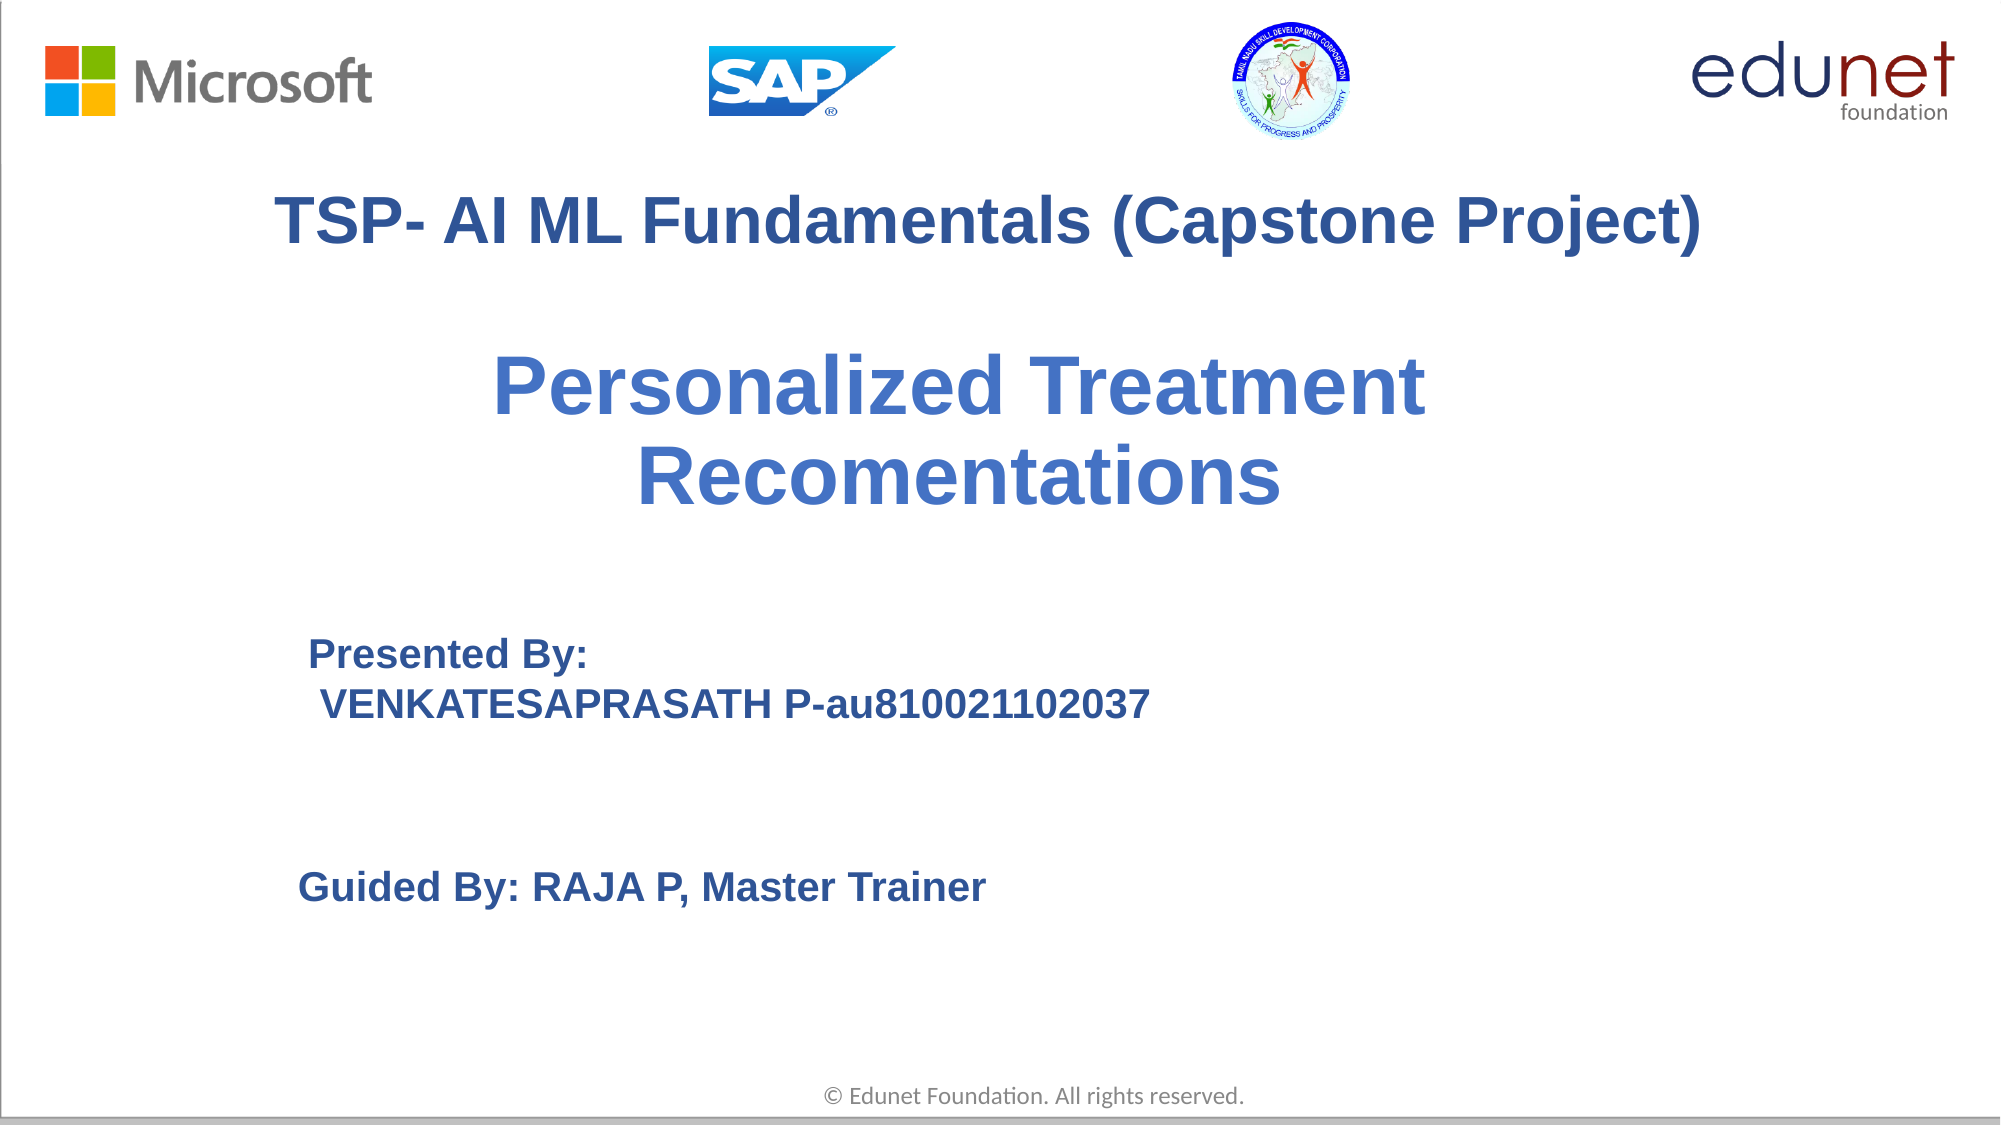

TSP- AI ML Fundamentals (Capstone Project)
# Personalized Treatment Recomentations
Presented By:
 VENKATESAPRASATH P-au810021102037
Guided By: RAJA P, Master Trainer
© Edunet Foundation. All rights reserved.